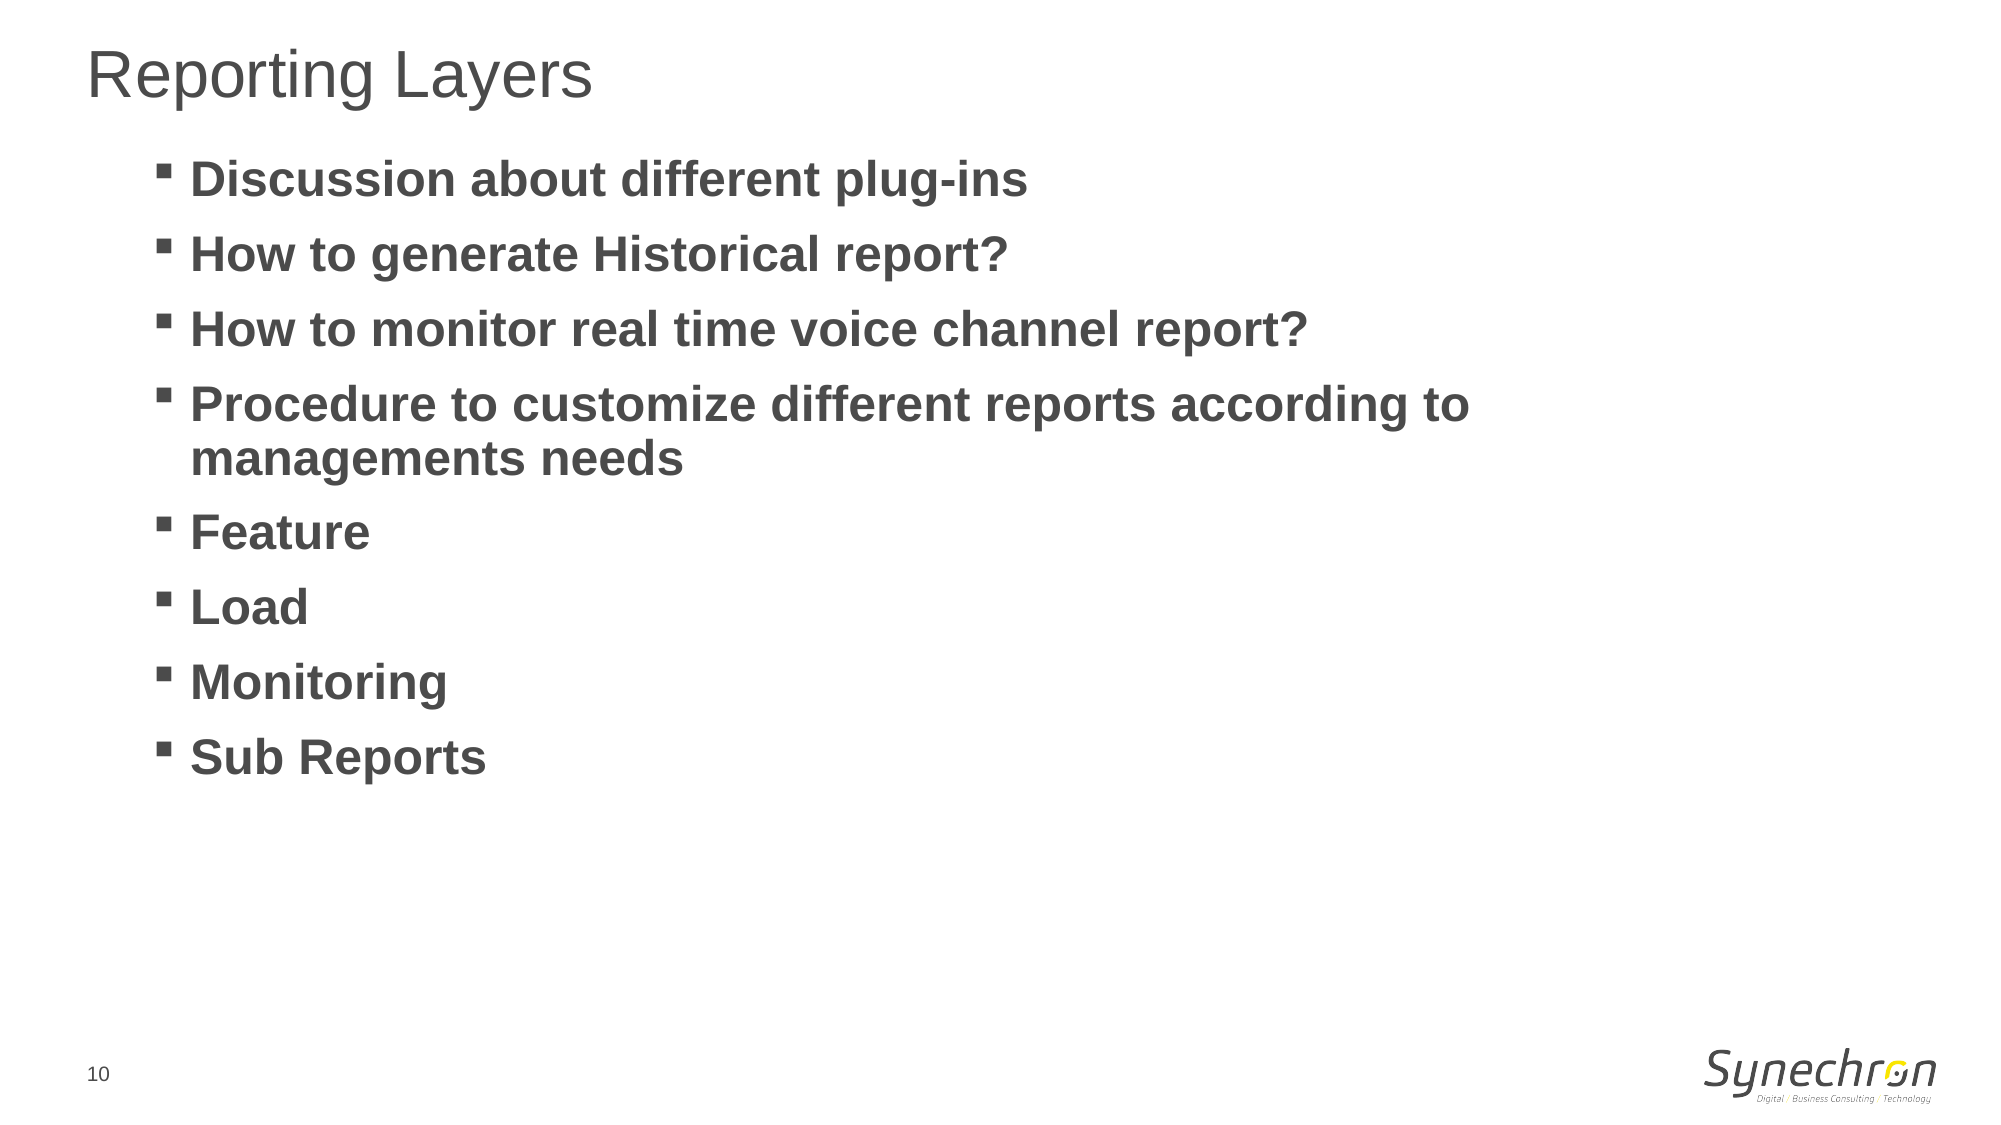

Reporting Layers
Discussion about different plug-ins
How to generate Historical report?
How to monitor real time voice channel report?
Procedure to customize different reports according to managements needs
Feature
Load
Monitoring
Sub Reports
10